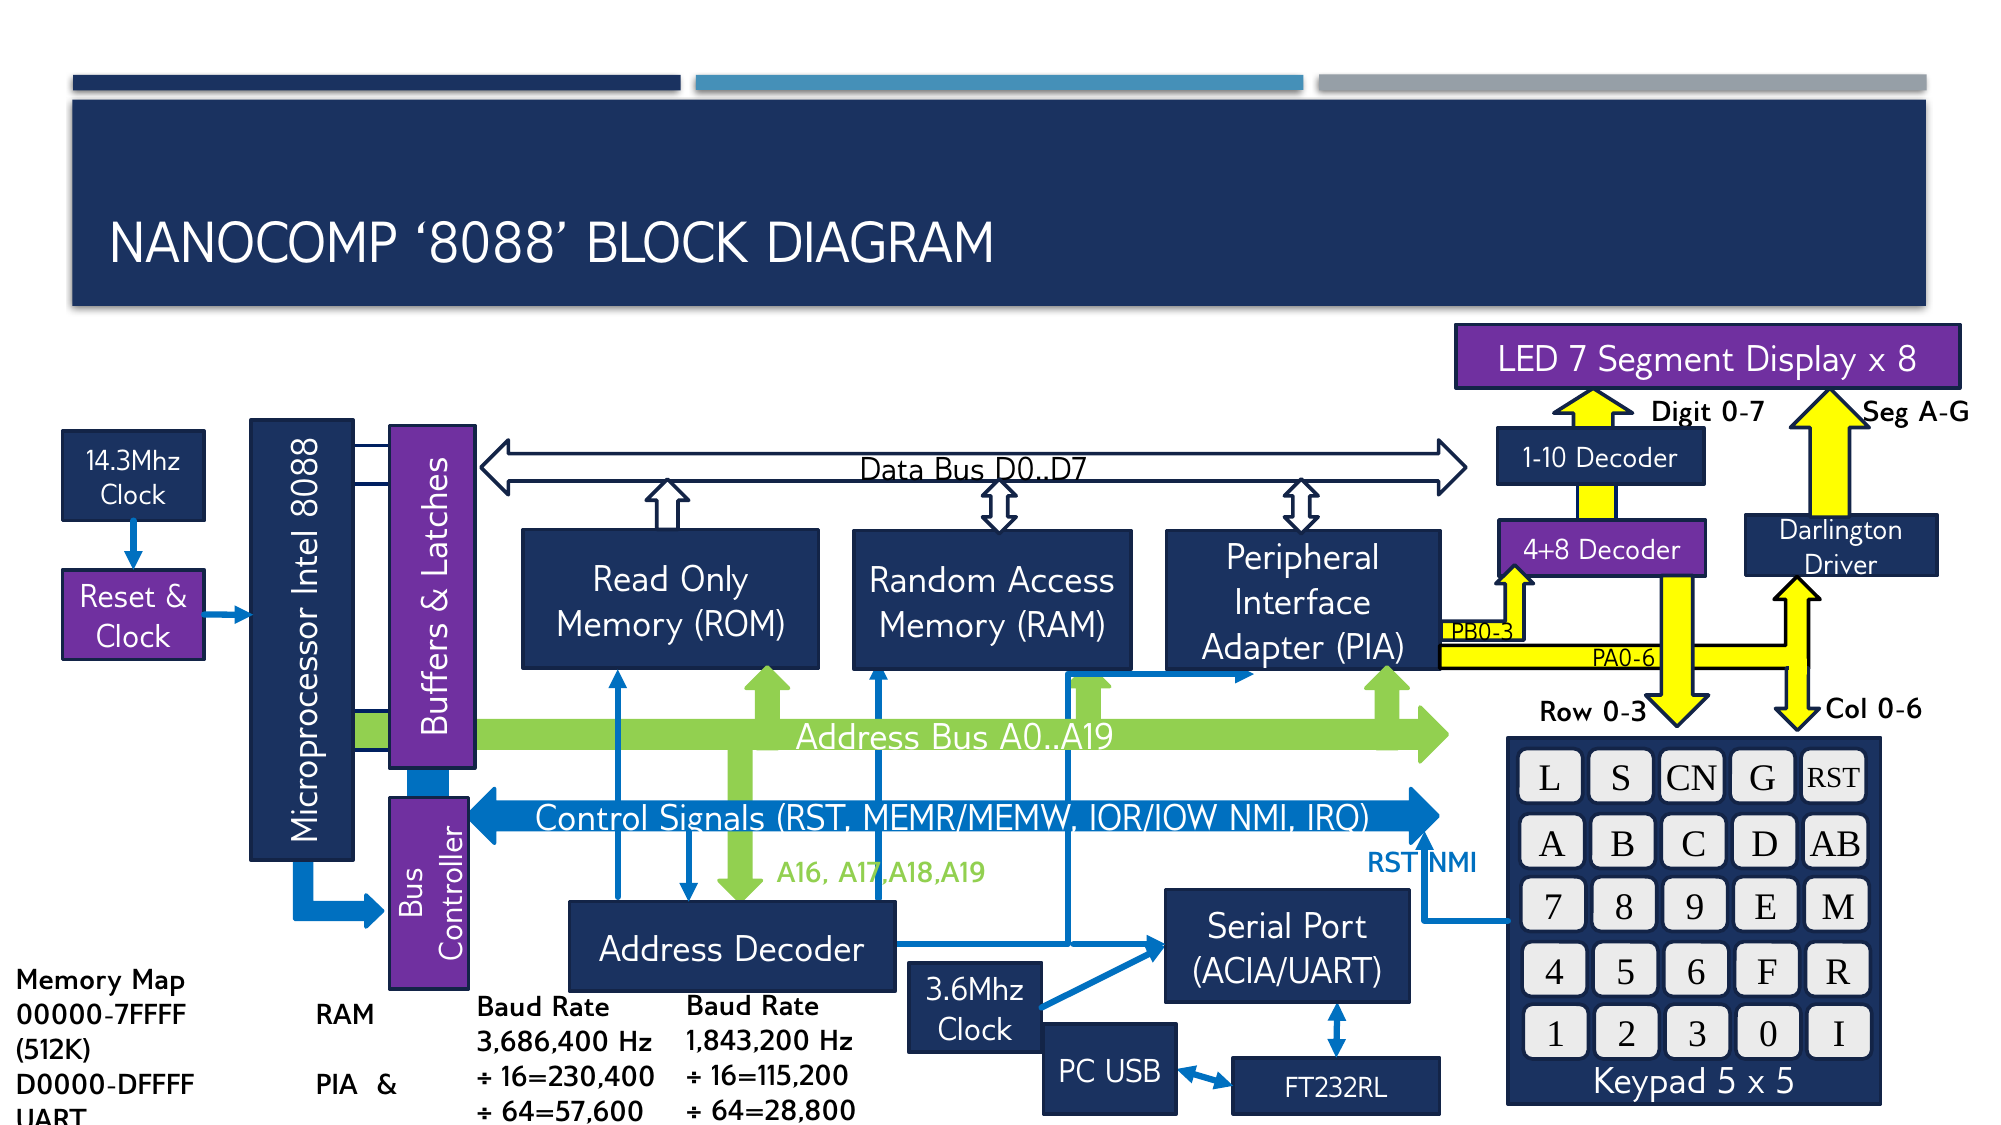

# NanOCOMP ‘8088’ Block DIAGRAM
LED 7 Segment Display x 8
Digit 0-7
Seg A-G

Microprocessor Intel 8088
Buffers & Latches
1-10 Decoder
14.3Mhz
Clock
Data Bus D0..D7

Darlington
Driver
4+8 Decoder
Read Only
Memory (ROM)
Random Access Memory (RAM)
Peripheral Interface Adapter (PIA)
PB0-3
Reset & Clock

PA0-6

Col 0-6
Row 0-3
Address Bus A0..A19

Keypad 5 x 5
L
S
CN
G
RST
A
B
C
D
AB
7
8
9
E
M
4
5
6
F
R
1
2
3
0
I

Control Signals (RST, MEMR/MEMW, IOR/IOW NMI, IRQ)
RST NMI
A16, A17,A18,A19

Bus
Controller
Serial Port (ACIA/UART)
Address Decoder
Memory Map
00000-7FFFF	RAM (512K)
D0000-DFFFF	PIA  & UART
F8000-FFFFF	ROM (32K)
3.6Mhz
Clock
Baud Rate
1,843,200 Hz
÷ 16=115,200
÷ 64=28,800

Baud Rate
3,686,400 Hz
÷ 16=230,400
÷ 64=57,600

PC USB
FT232RL